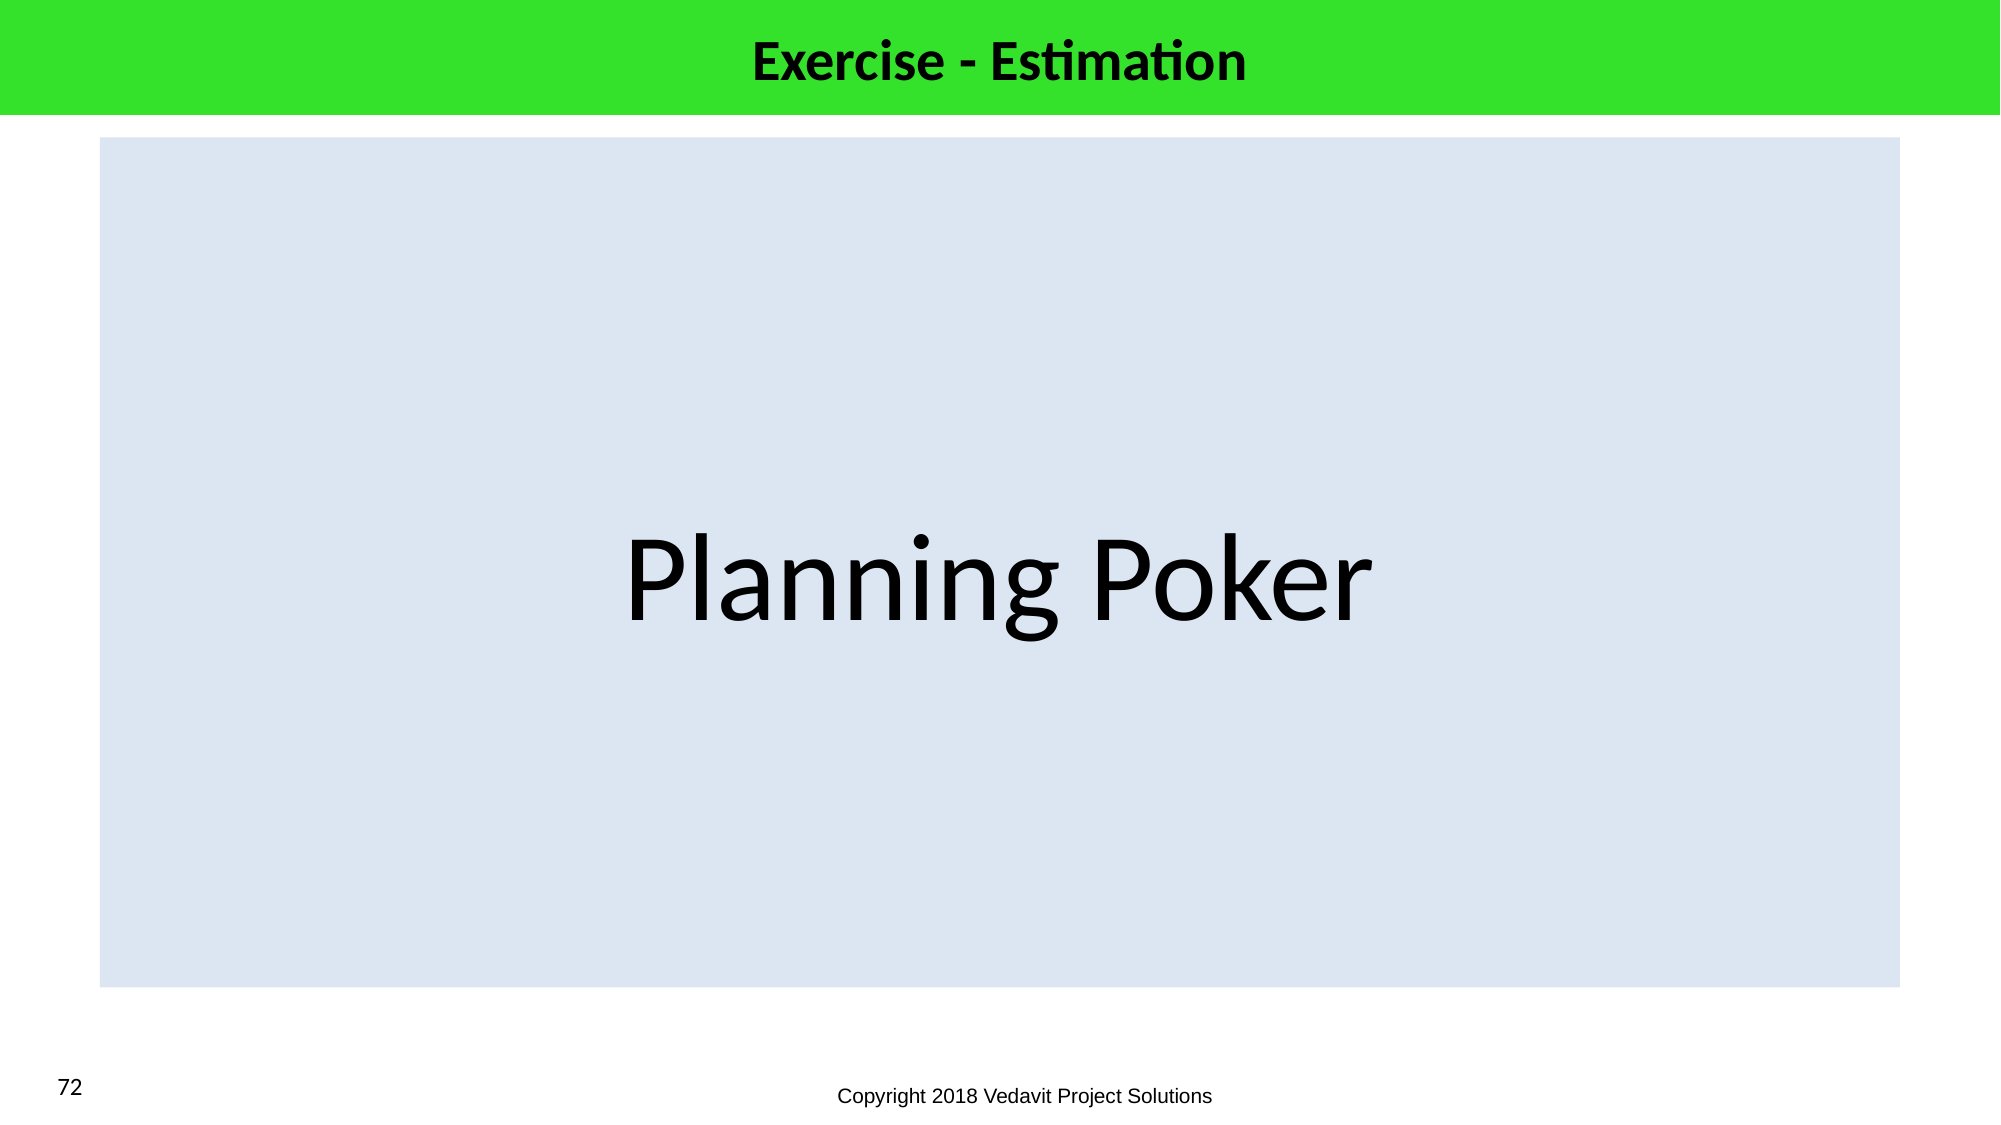

# Exercise - Estimation

Planning Poker
72